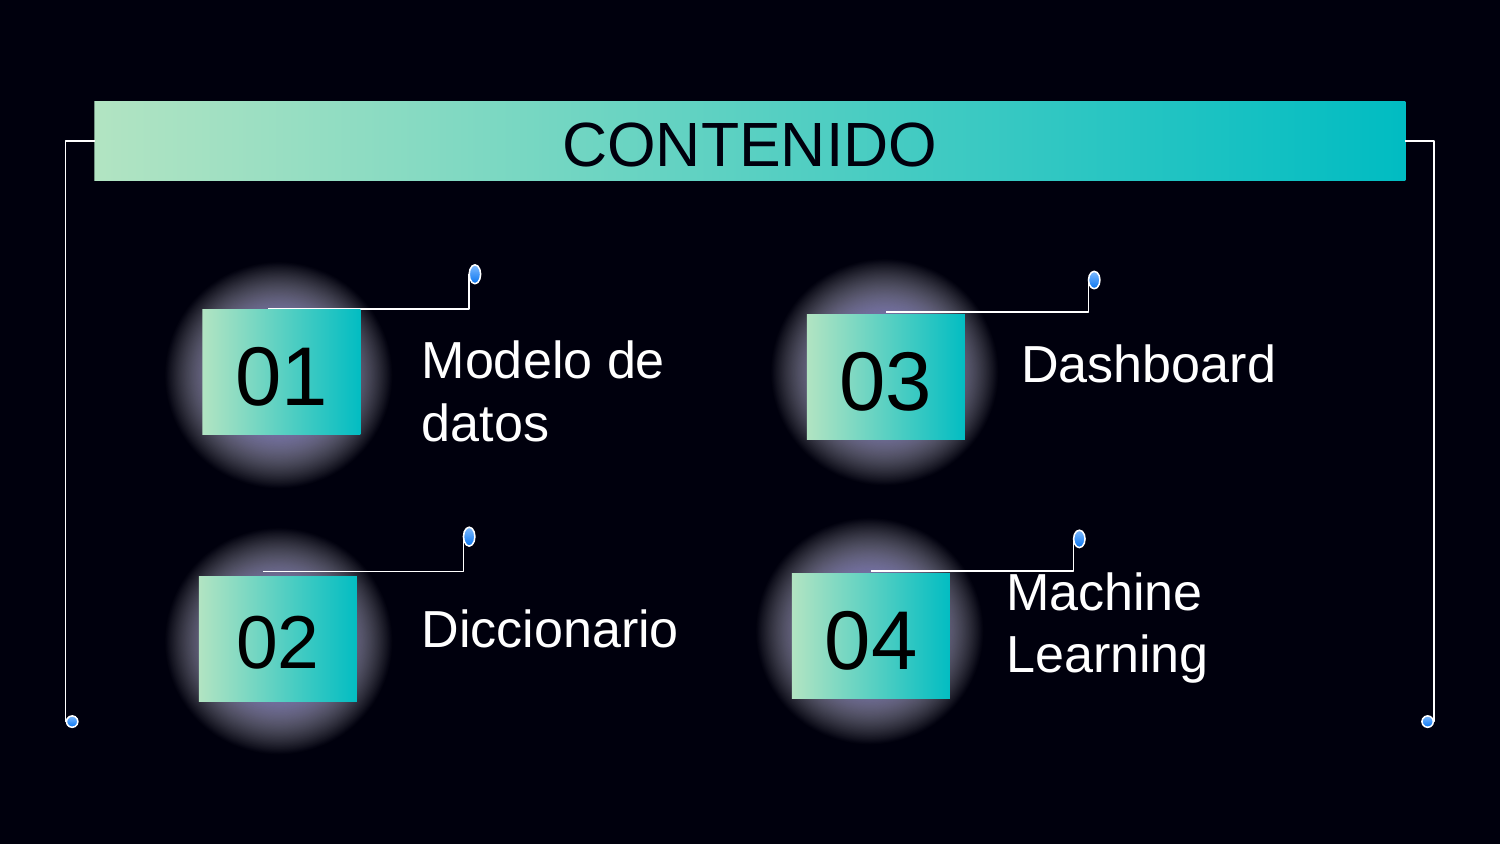

# CONTENIDO

01
03
Dashboard
Modelo de datos
01

04
02
Diccionario
Machine Learning
02